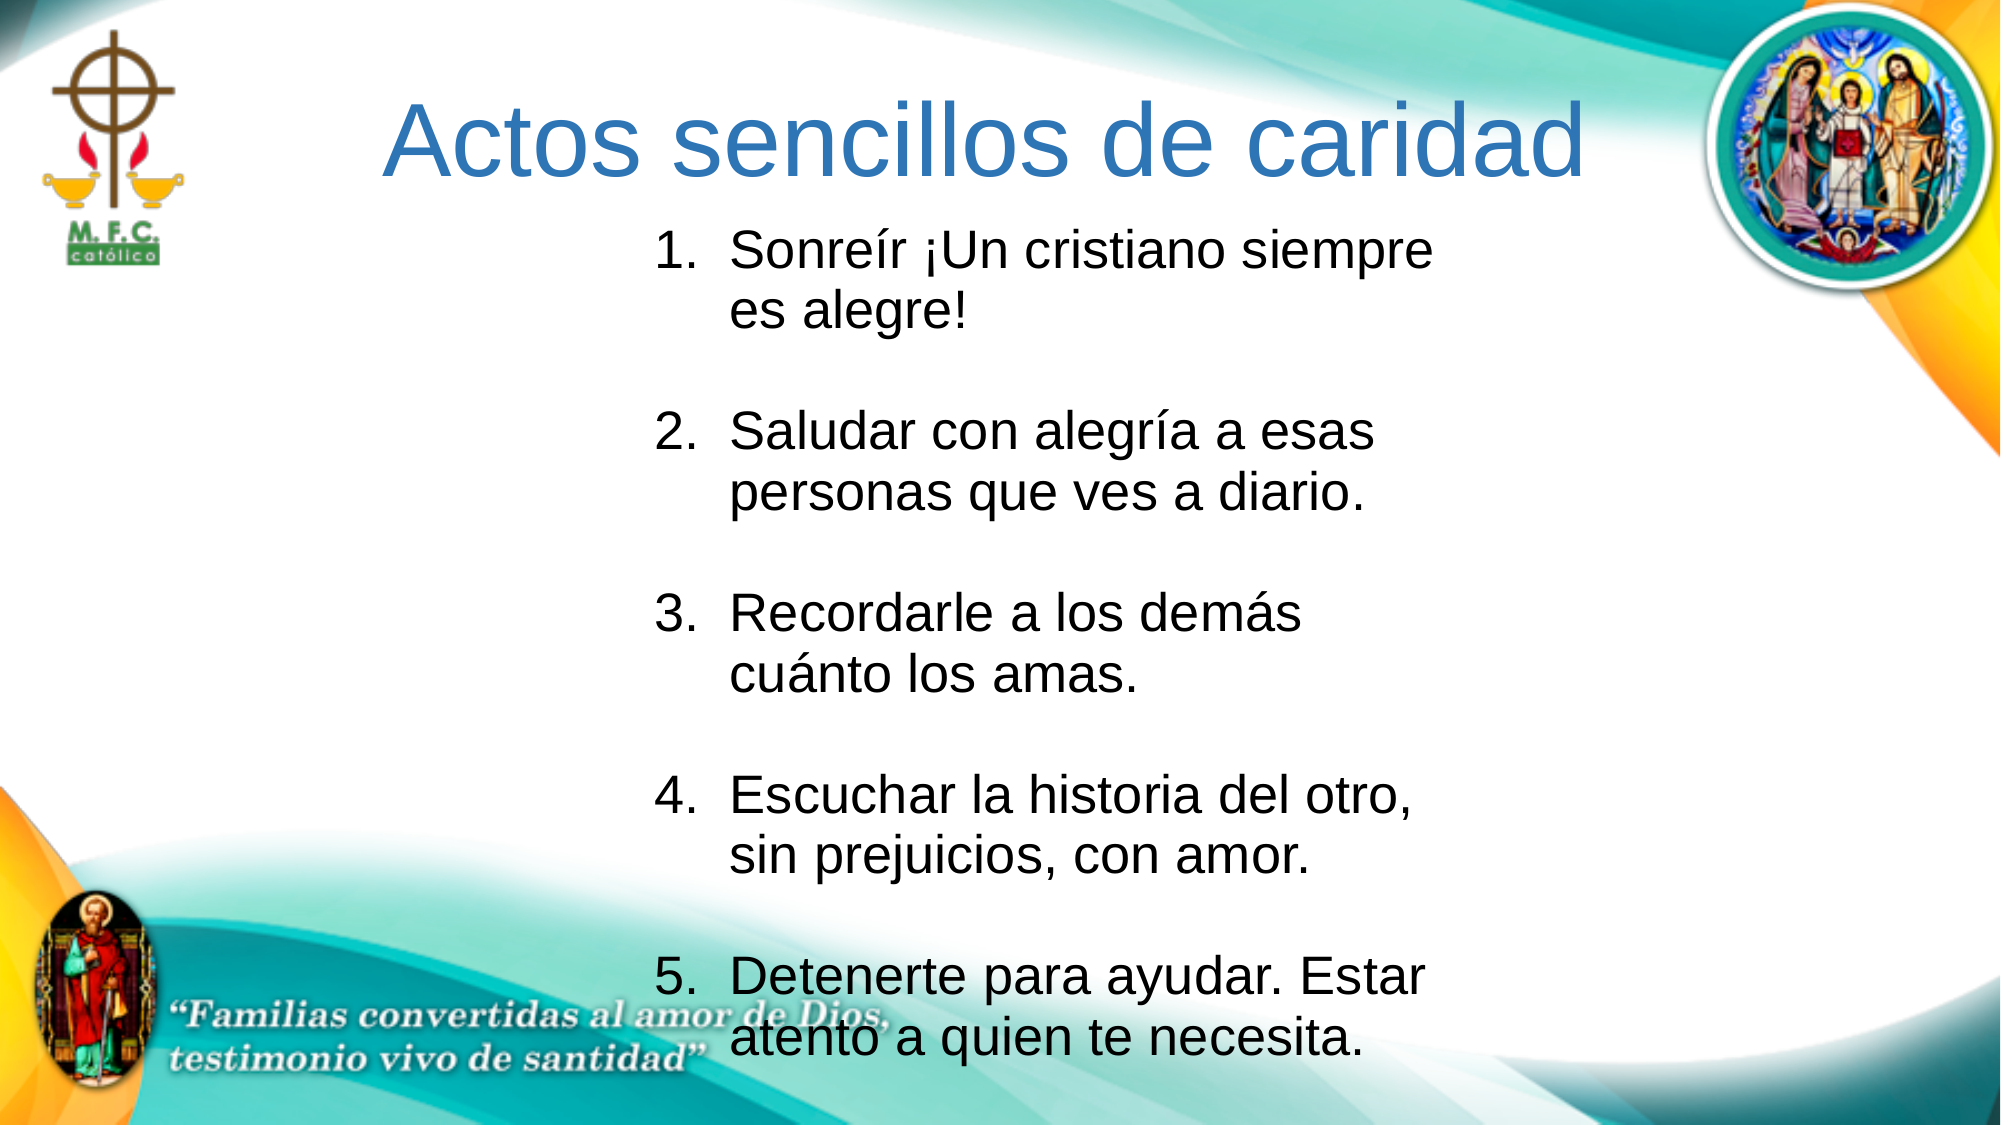

Actos sencillos de caridad
| Sonreír ¡Un cristiano siempre es alegre! Saludar con alegría a esas personas que ves a diario. Recordarle a los demás cuánto los amas. Escuchar la historia del otro, sin prejuicios, con amor. Detenerte para ayudar. Estar atento a quien te necesita. Levantarle los ánimos a alguien. Celebrar las cualidades o éxitos de otro. |
| --- |